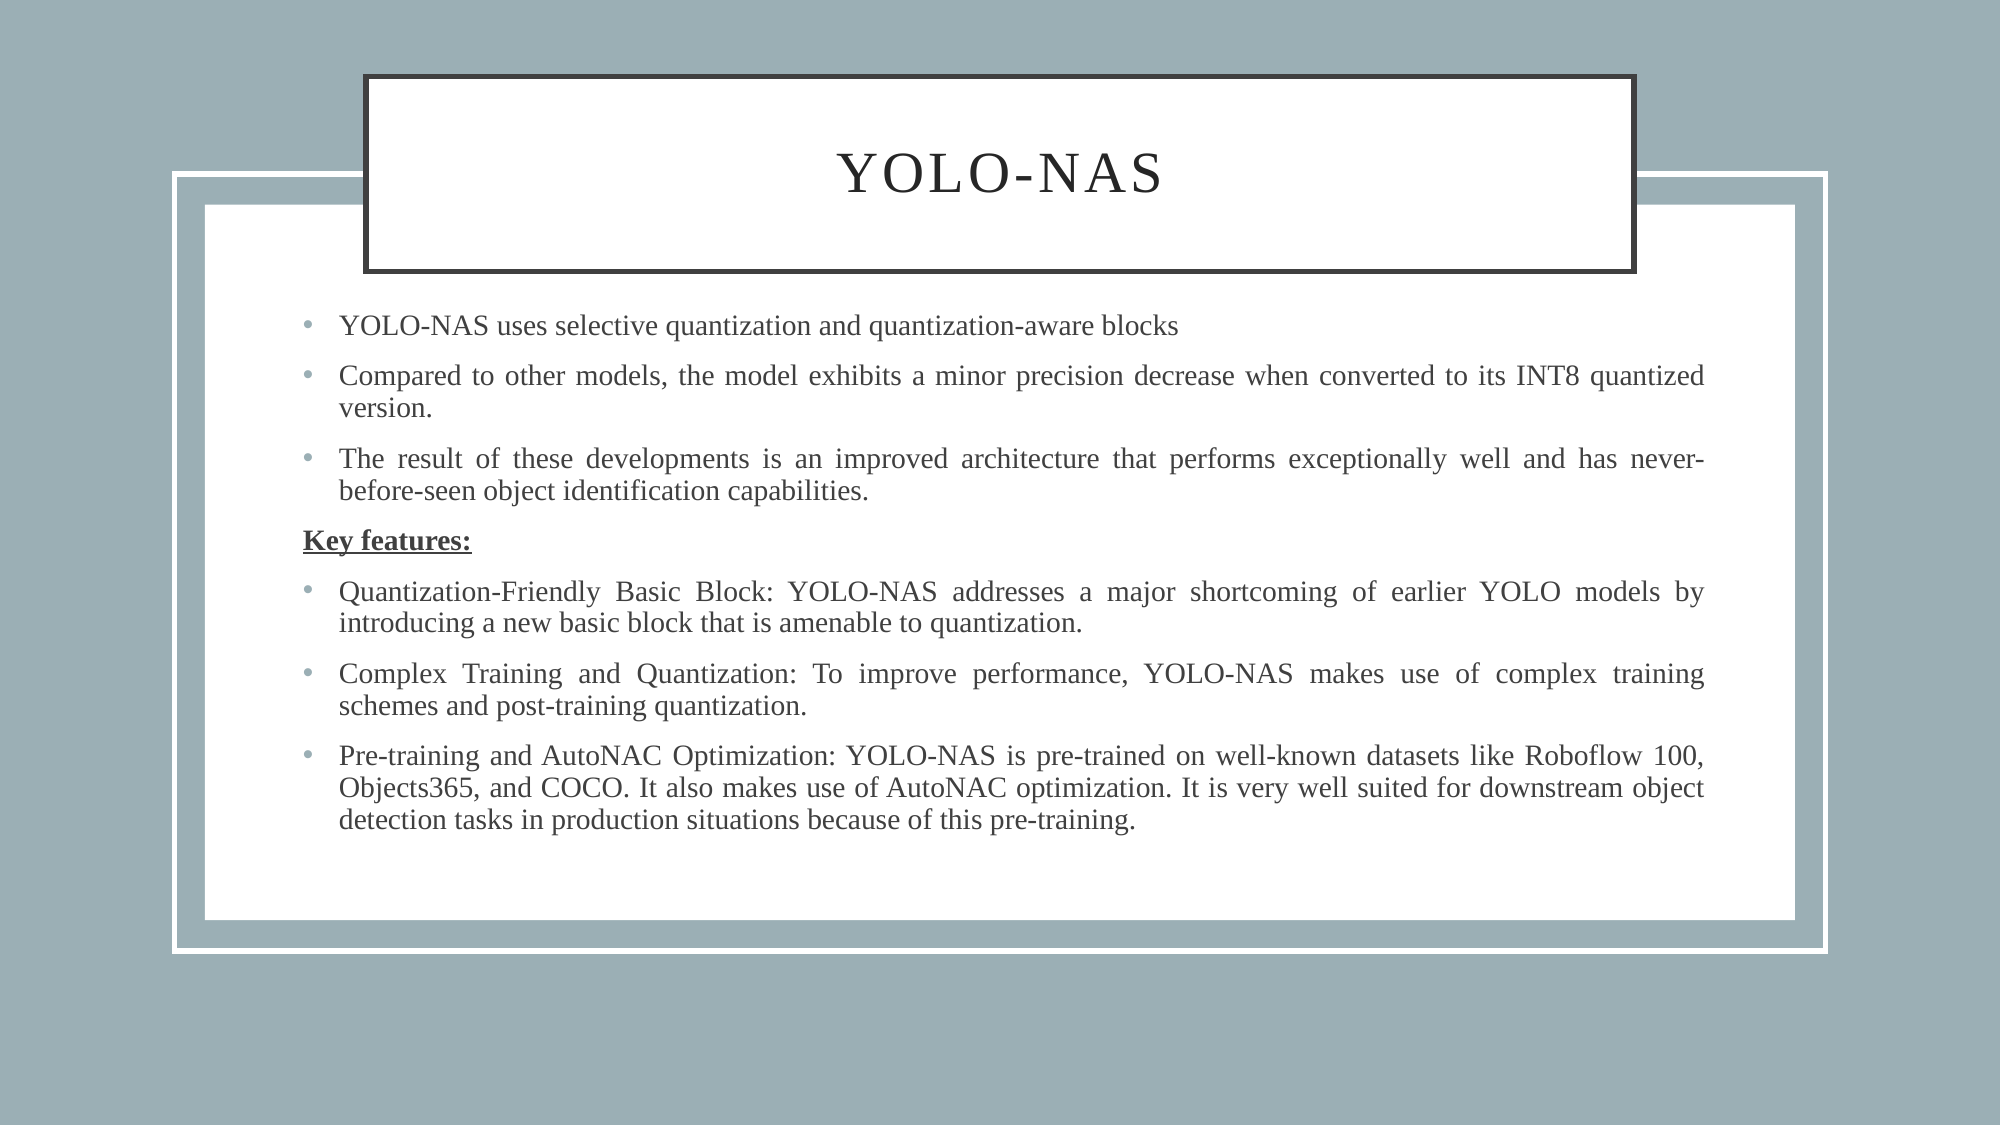

# YOLO-Nas

YOLO-NAS uses selective quantization and quantization-aware blocks
Compared to other models, the model exhibits a minor precision decrease when converted to its INT8 quantized version.
The result of these developments is an improved architecture that performs exceptionally well and has never-before-seen object identification capabilities.
Key features:
Quantization-Friendly Basic Block: YOLO-NAS addresses a major shortcoming of earlier YOLO models by introducing a new basic block that is amenable to quantization.
Complex Training and Quantization: To improve performance, YOLO-NAS makes use of complex training schemes and post-training quantization.
Pre-training and AutoNAC Optimization: YOLO-NAS is pre-trained on well-known datasets like Roboflow 100, Objects365, and COCO. It also makes use of AutoNAC optimization. It is very well suited for downstream object detection tasks in production situations because of this pre-training.